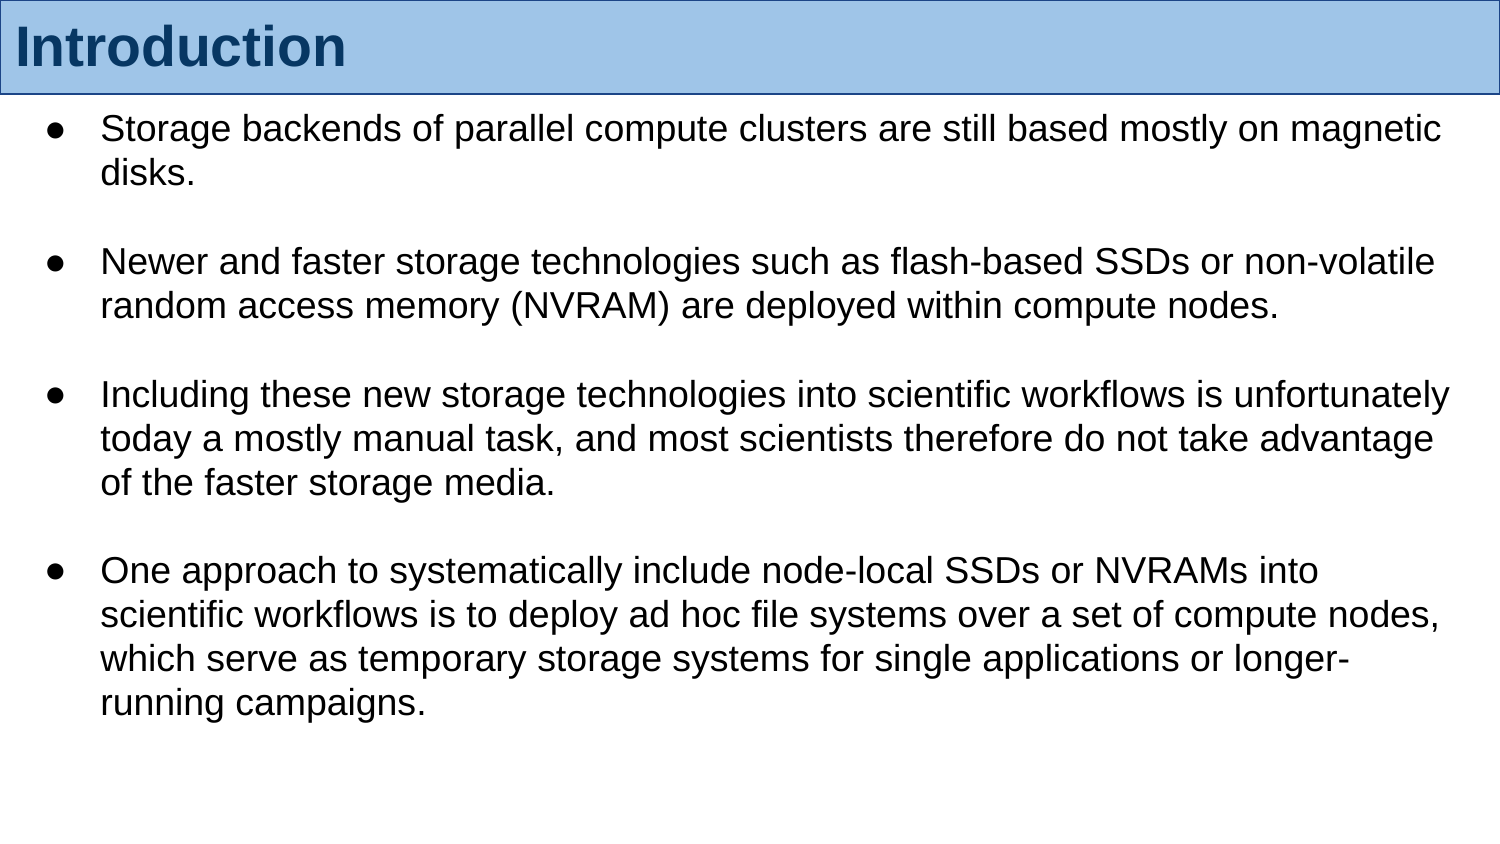

# Introduction
Storage backends of parallel compute clusters are still based mostly on magnetic disks.
Newer and faster storage technologies such as flash-based SSDs or non-volatile random access memory (NVRAM) are deployed within compute nodes.
Including these new storage technologies into scientific workflows is unfortunately today a mostly manual task, and most scientists therefore do not take advantage of the faster storage media.
One approach to systematically include node-local SSDs or NVRAMs into scientific workflows is to deploy ad hoc file systems over a set of compute nodes, which serve as temporary storage systems for single applications or longer-running campaigns.